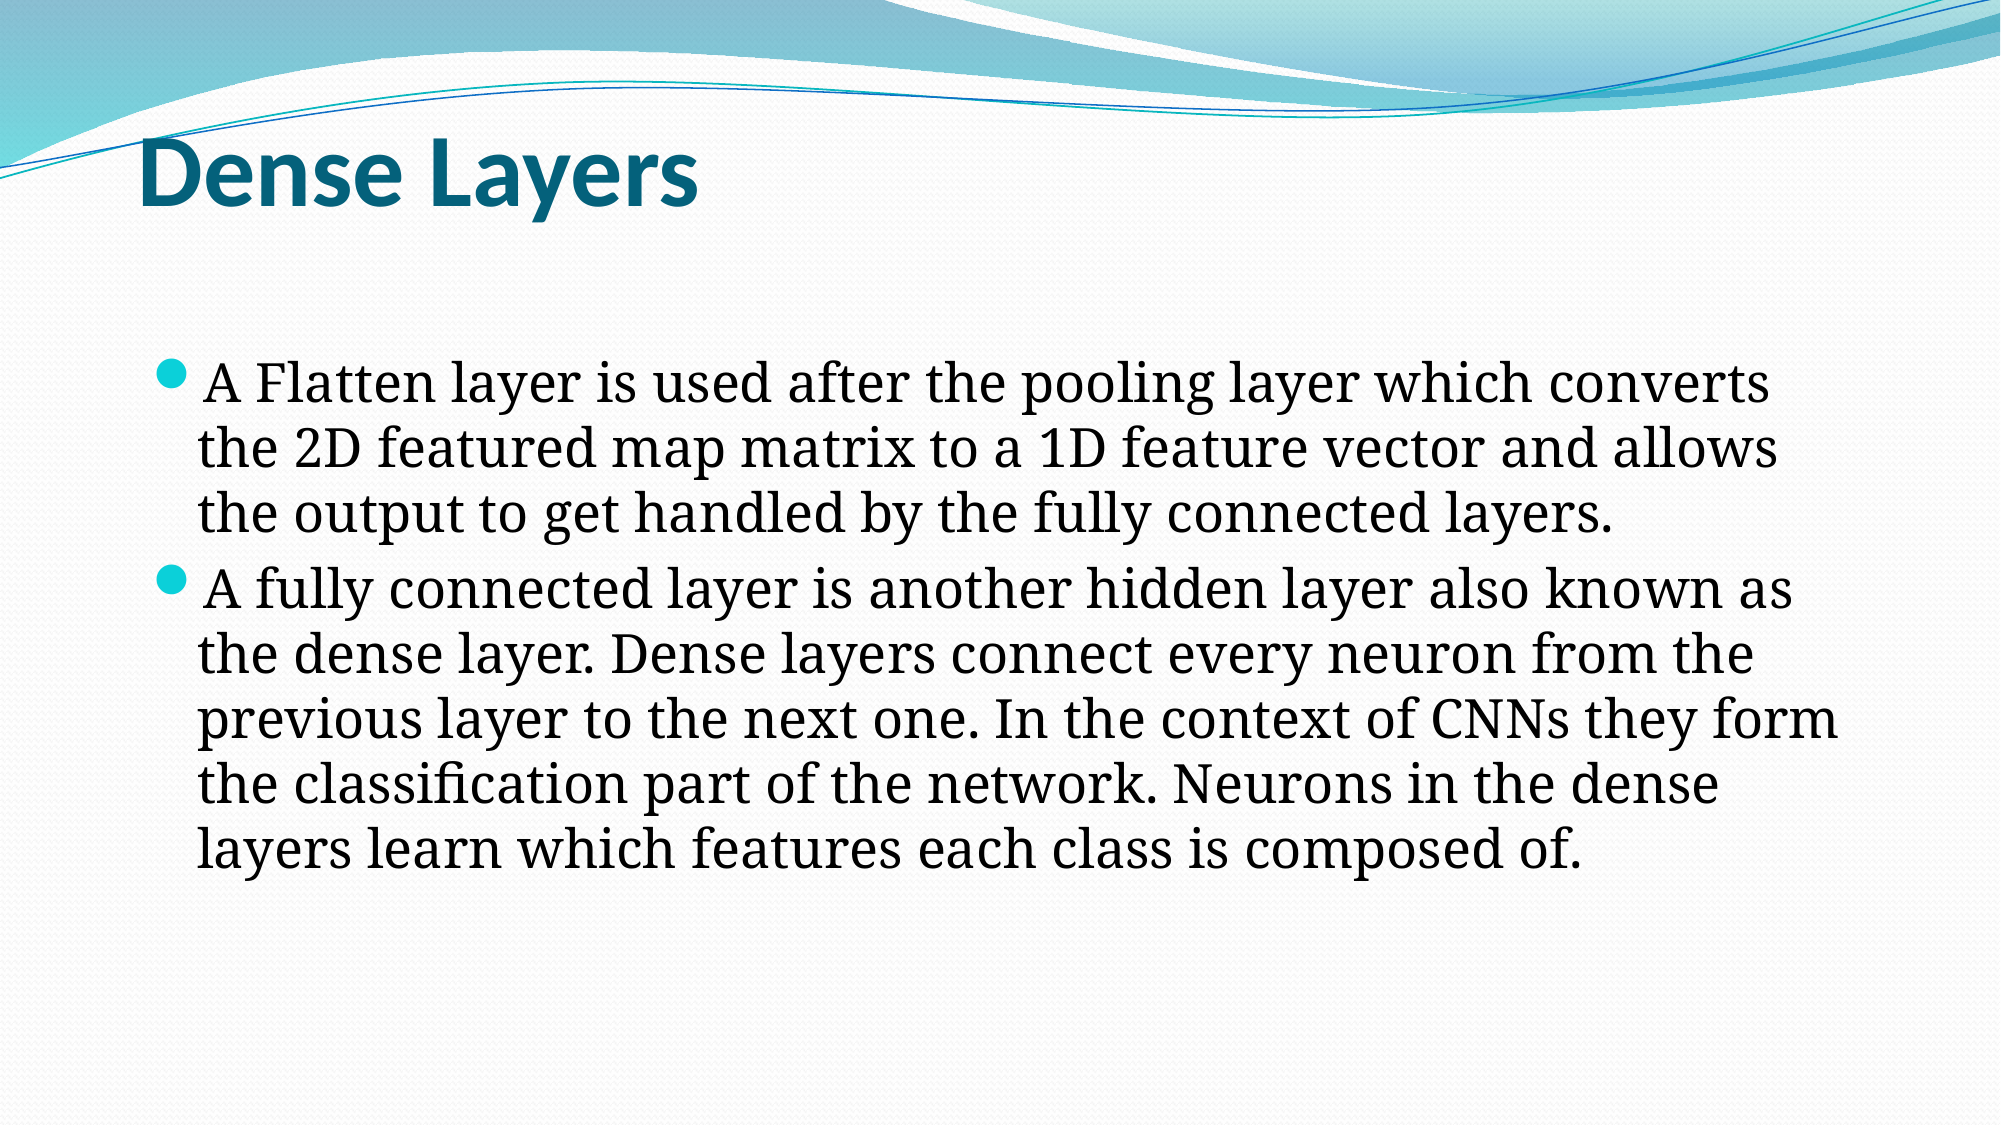

# Dense Layers
A Flatten layer is used after the pooling layer which converts the 2D featured map matrix to a 1D feature vector and allows the output to get handled by the fully connected layers.
A fully connected layer is another hidden layer also known as the dense layer. Dense layers connect every neuron from the previous layer to the next one. In the context of CNNs they form the classification part of the network. Neurons in the dense layers learn which features each class is composed of.